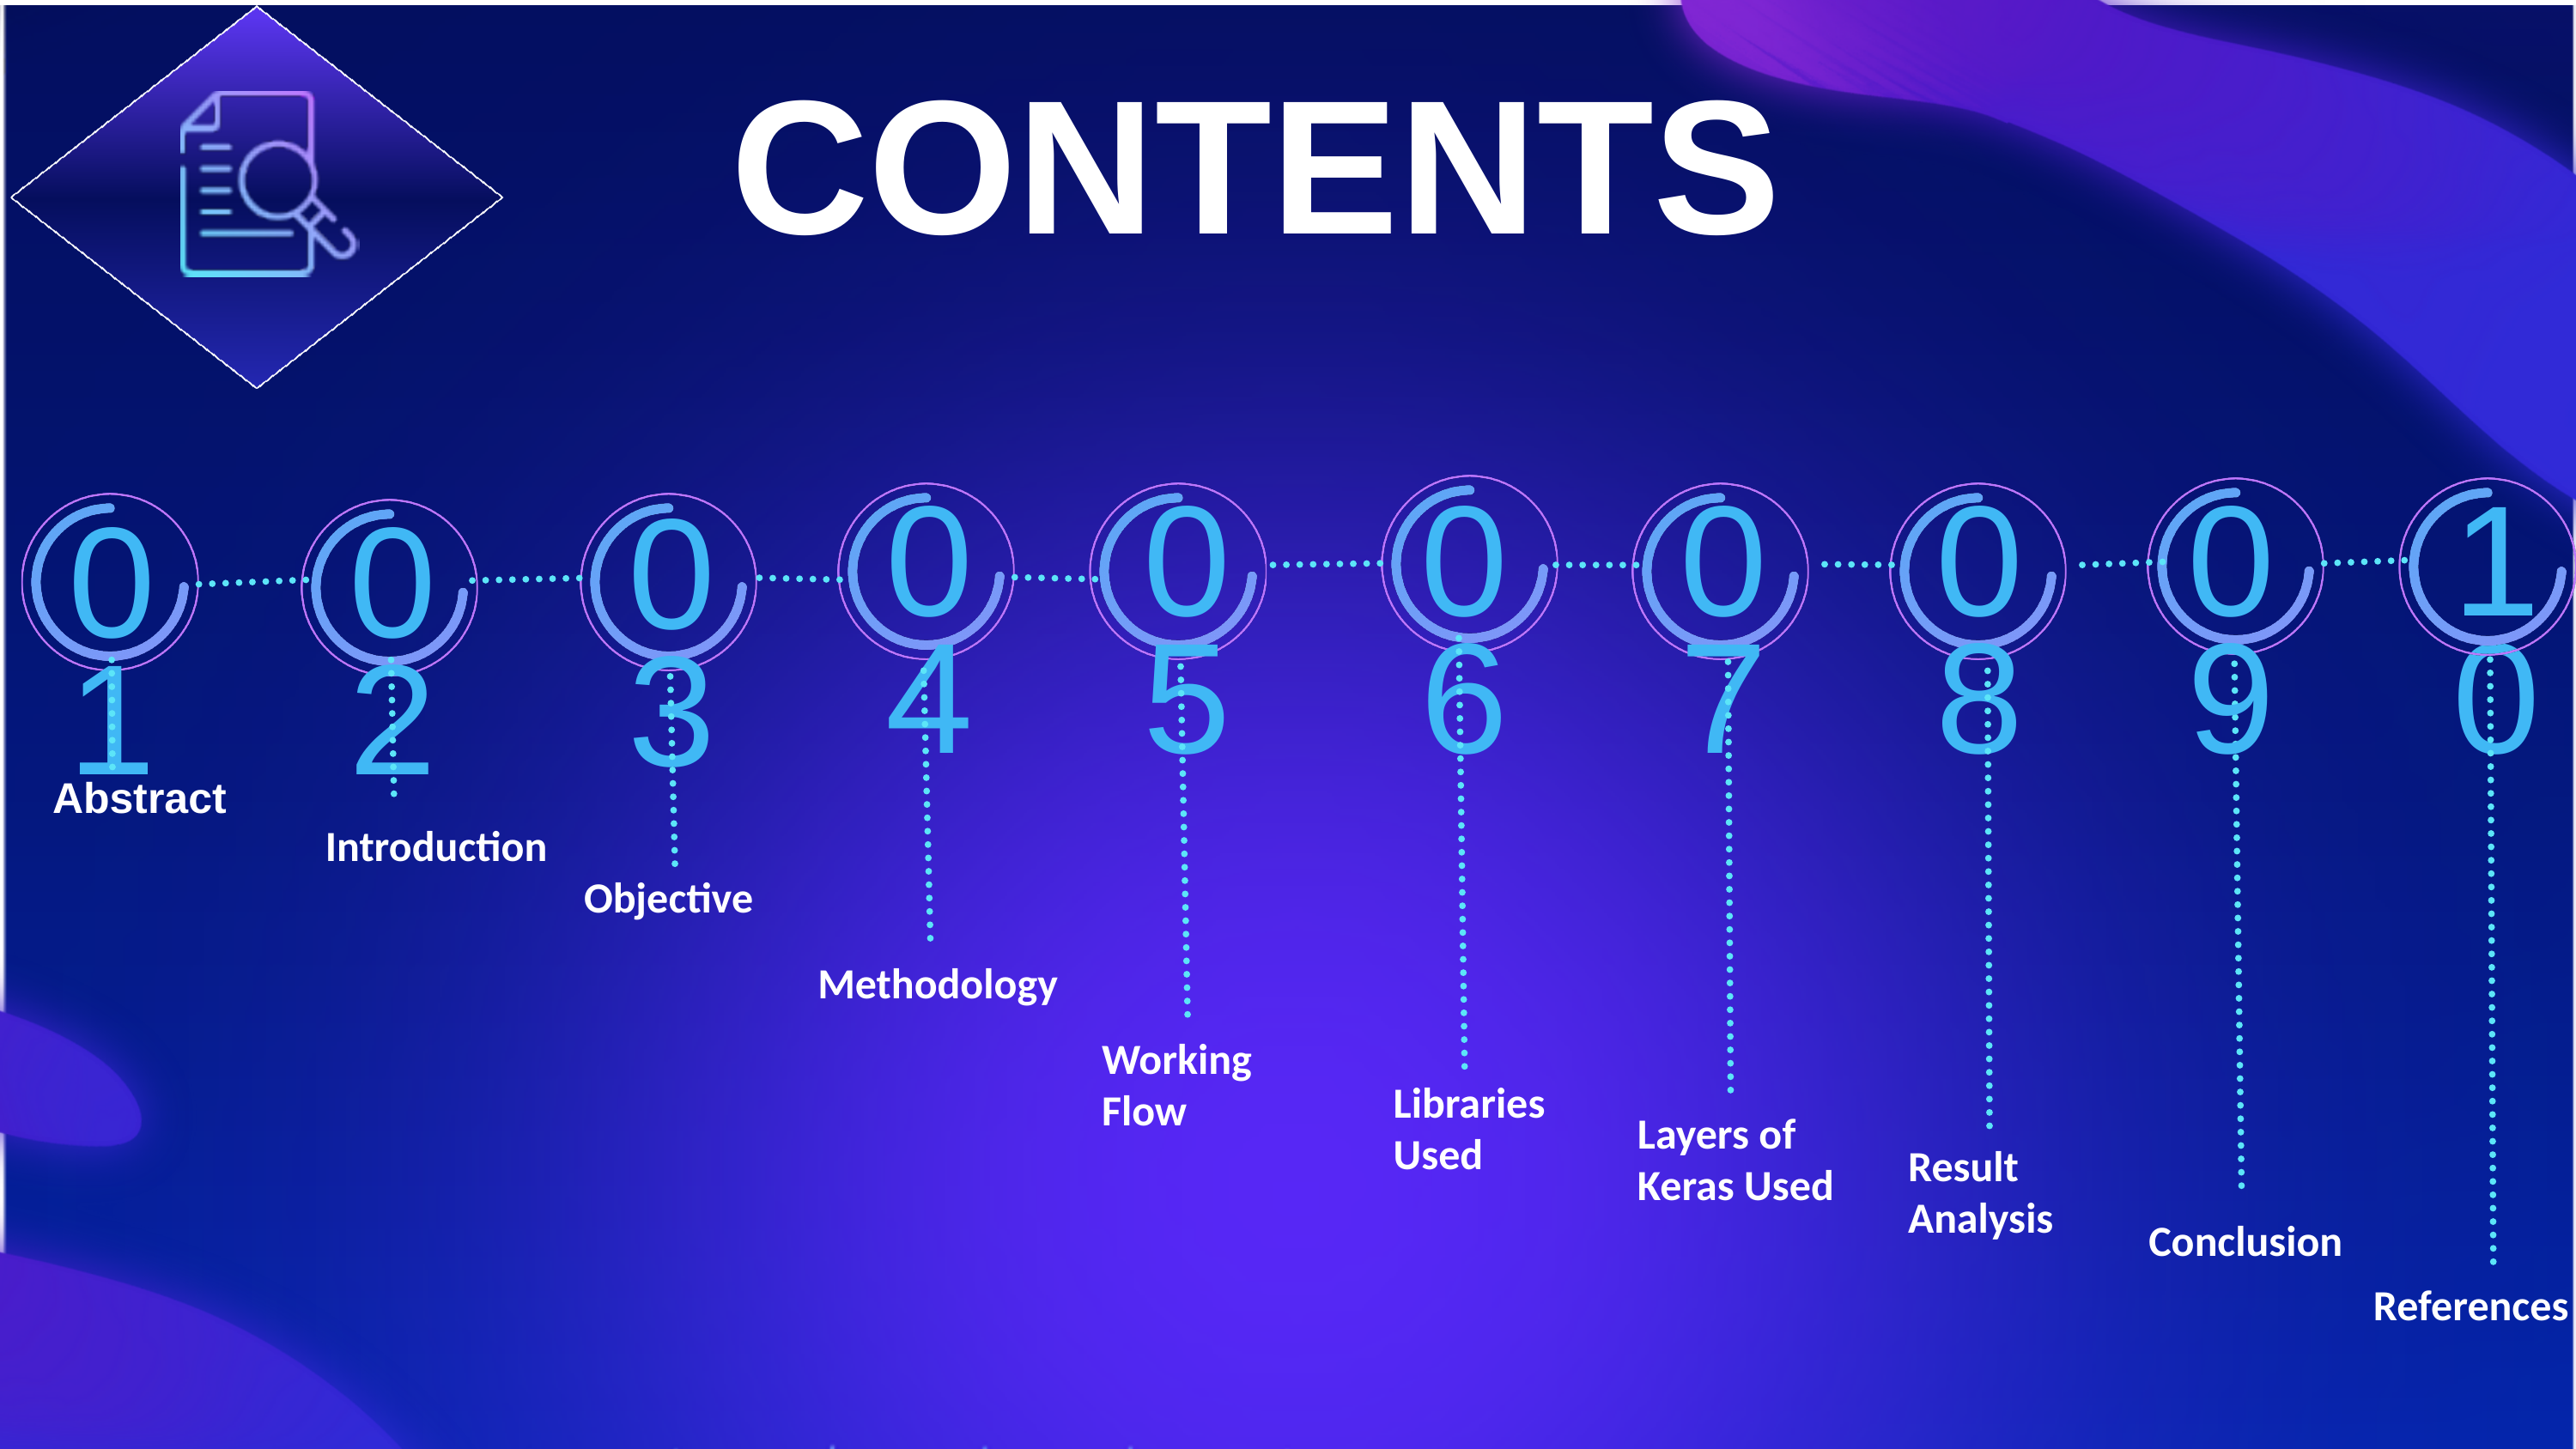

CONTENTS

04

05

06

07

08

09

10

03

01
02

Abstract
Introduction
Objective
Methodology

Working
Flow
Libraries
Used
Layers of Keras Used
Result
Analysis
Conclusion
References